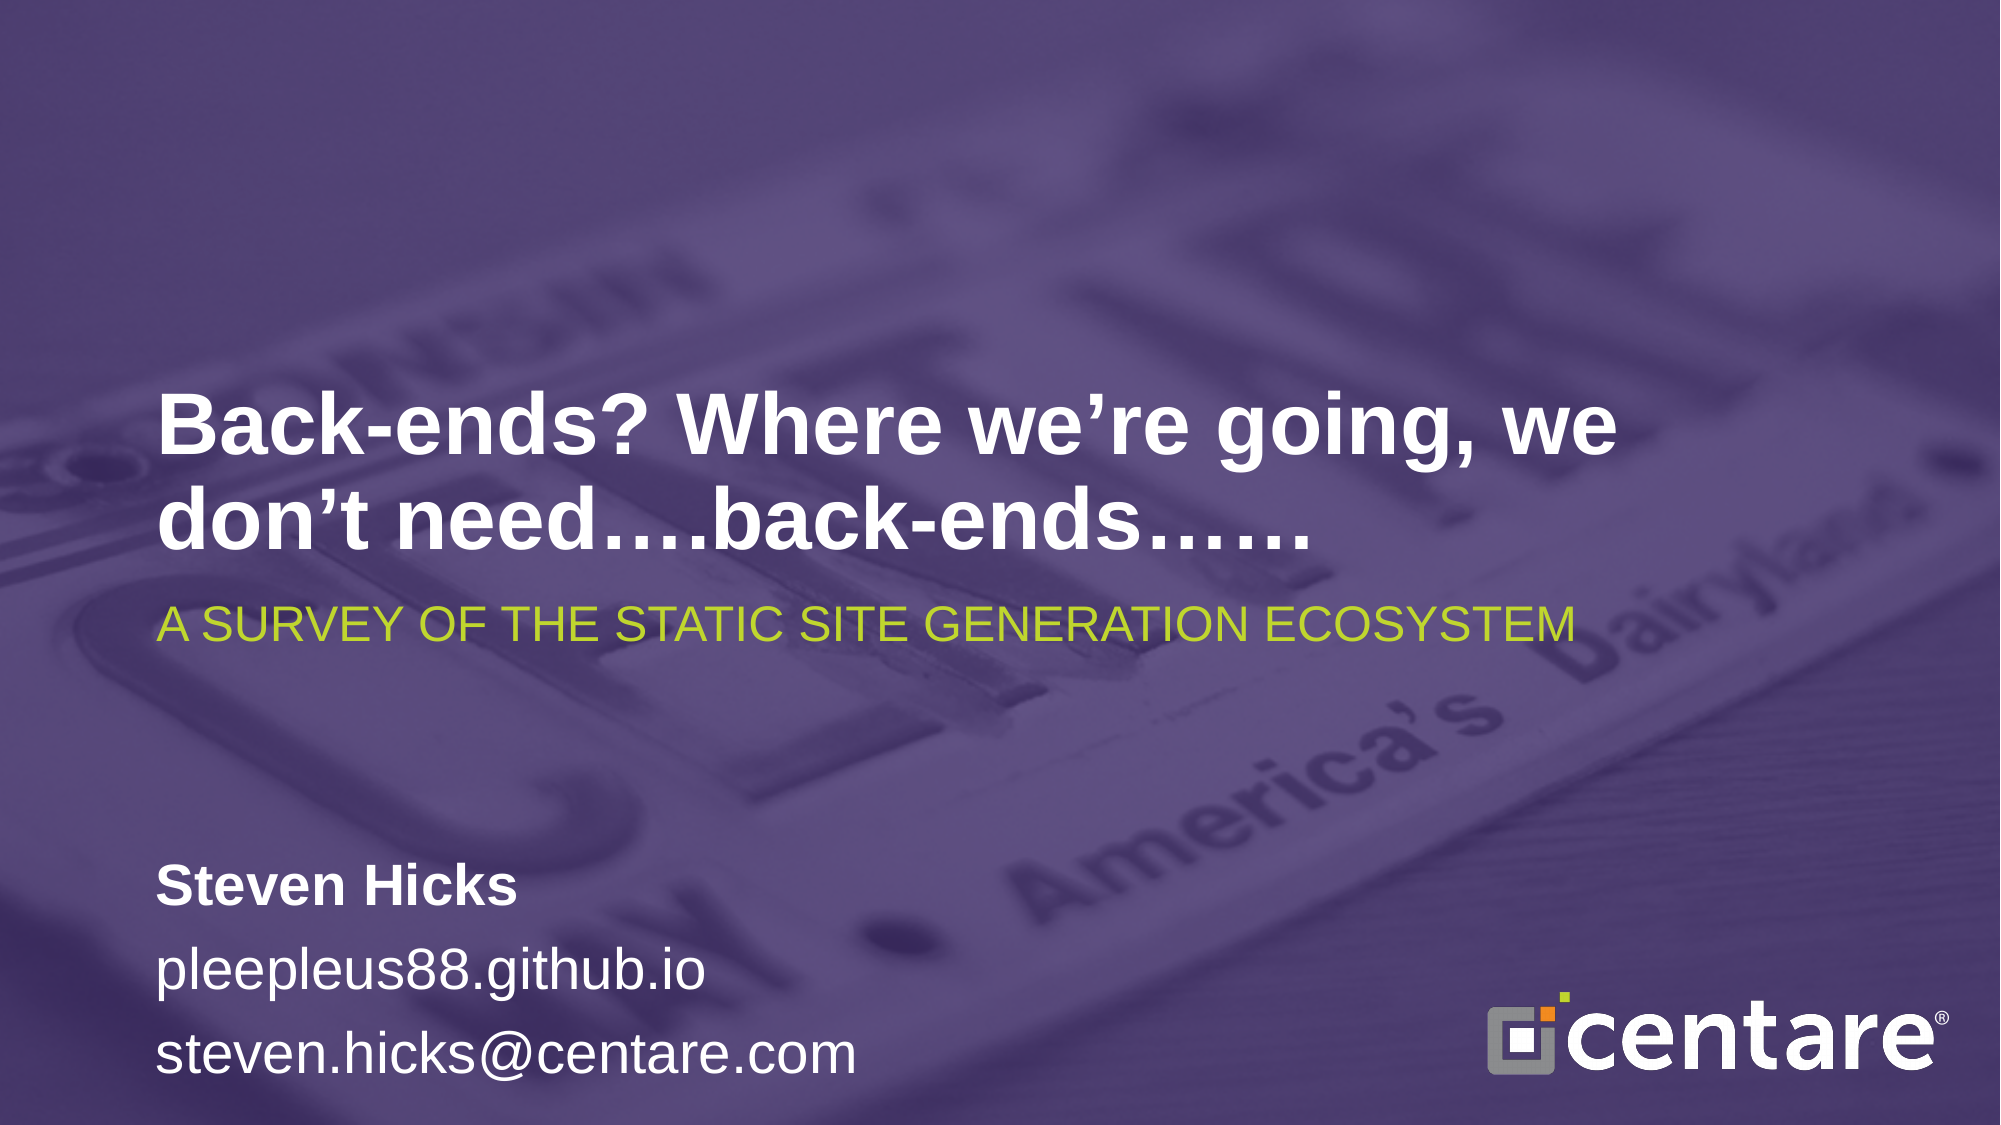

# Back-ends? Where we’re going, we don’t need….back-ends……
A SURVEY OF THE STATIC SITE GENERATION ECOSYSTEM
Steven Hicks
pleepleus88.github.io
steven.hicks@centare.com